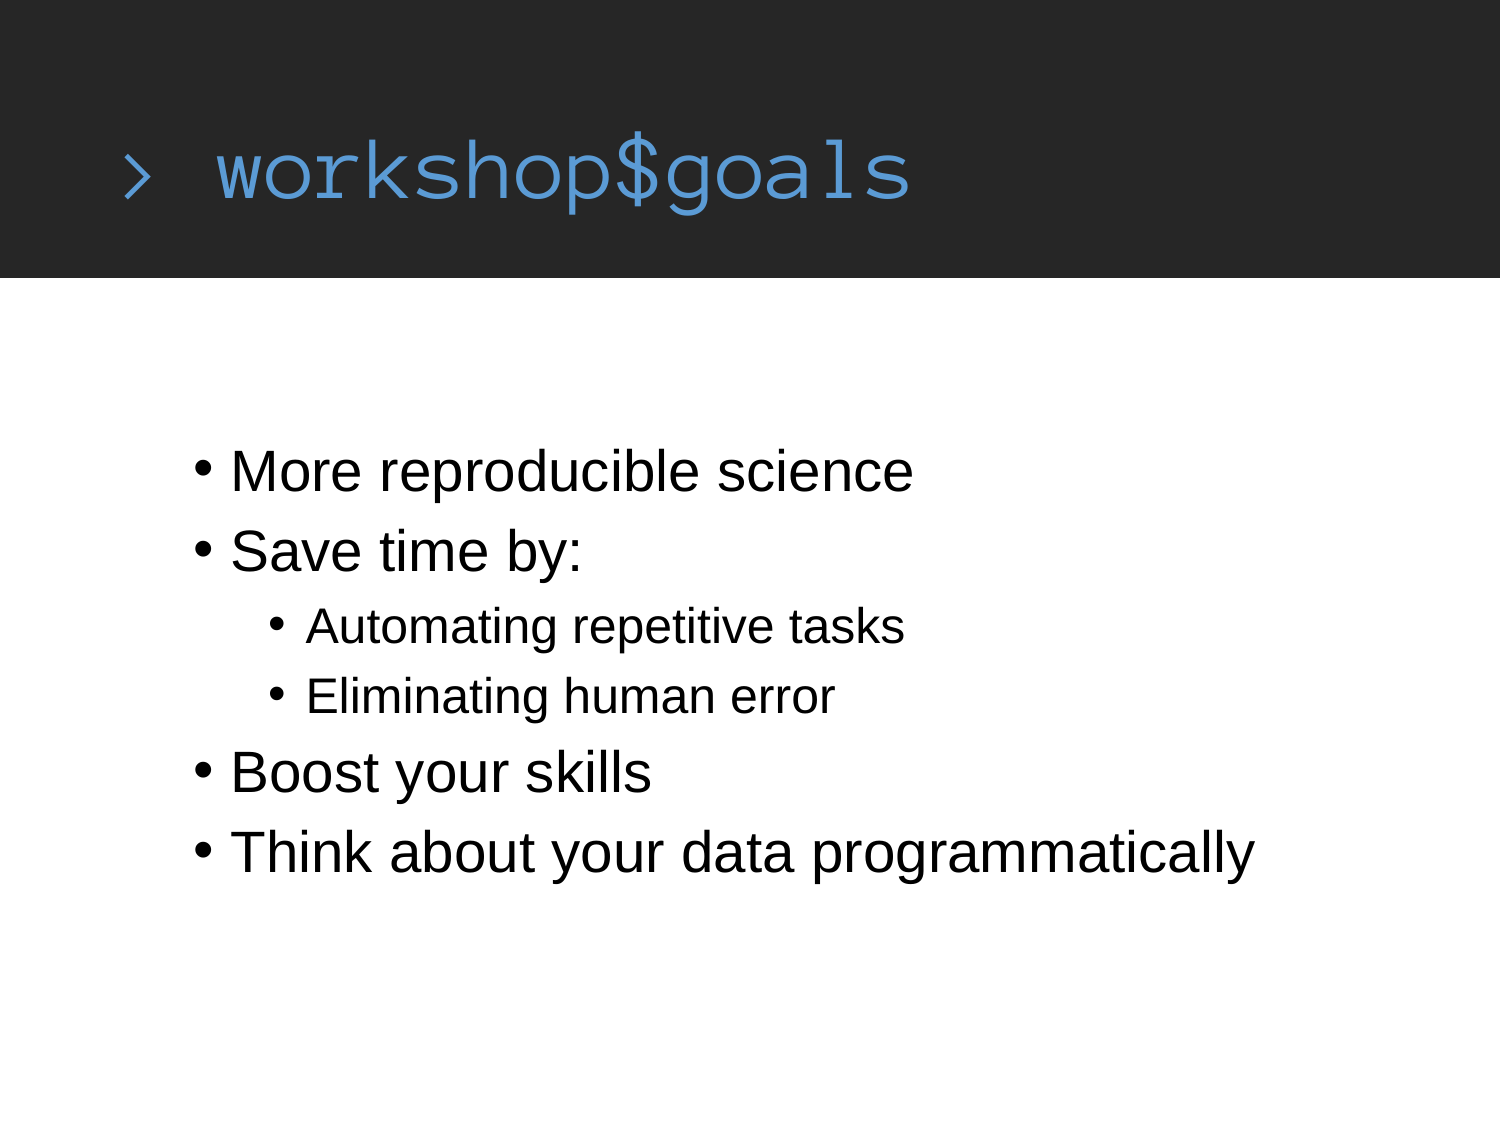

# > workshop$goals
More reproducible science
Save time by:
Automating repetitive tasks
Eliminating human error
Boost your skills
Think about your data programmatically